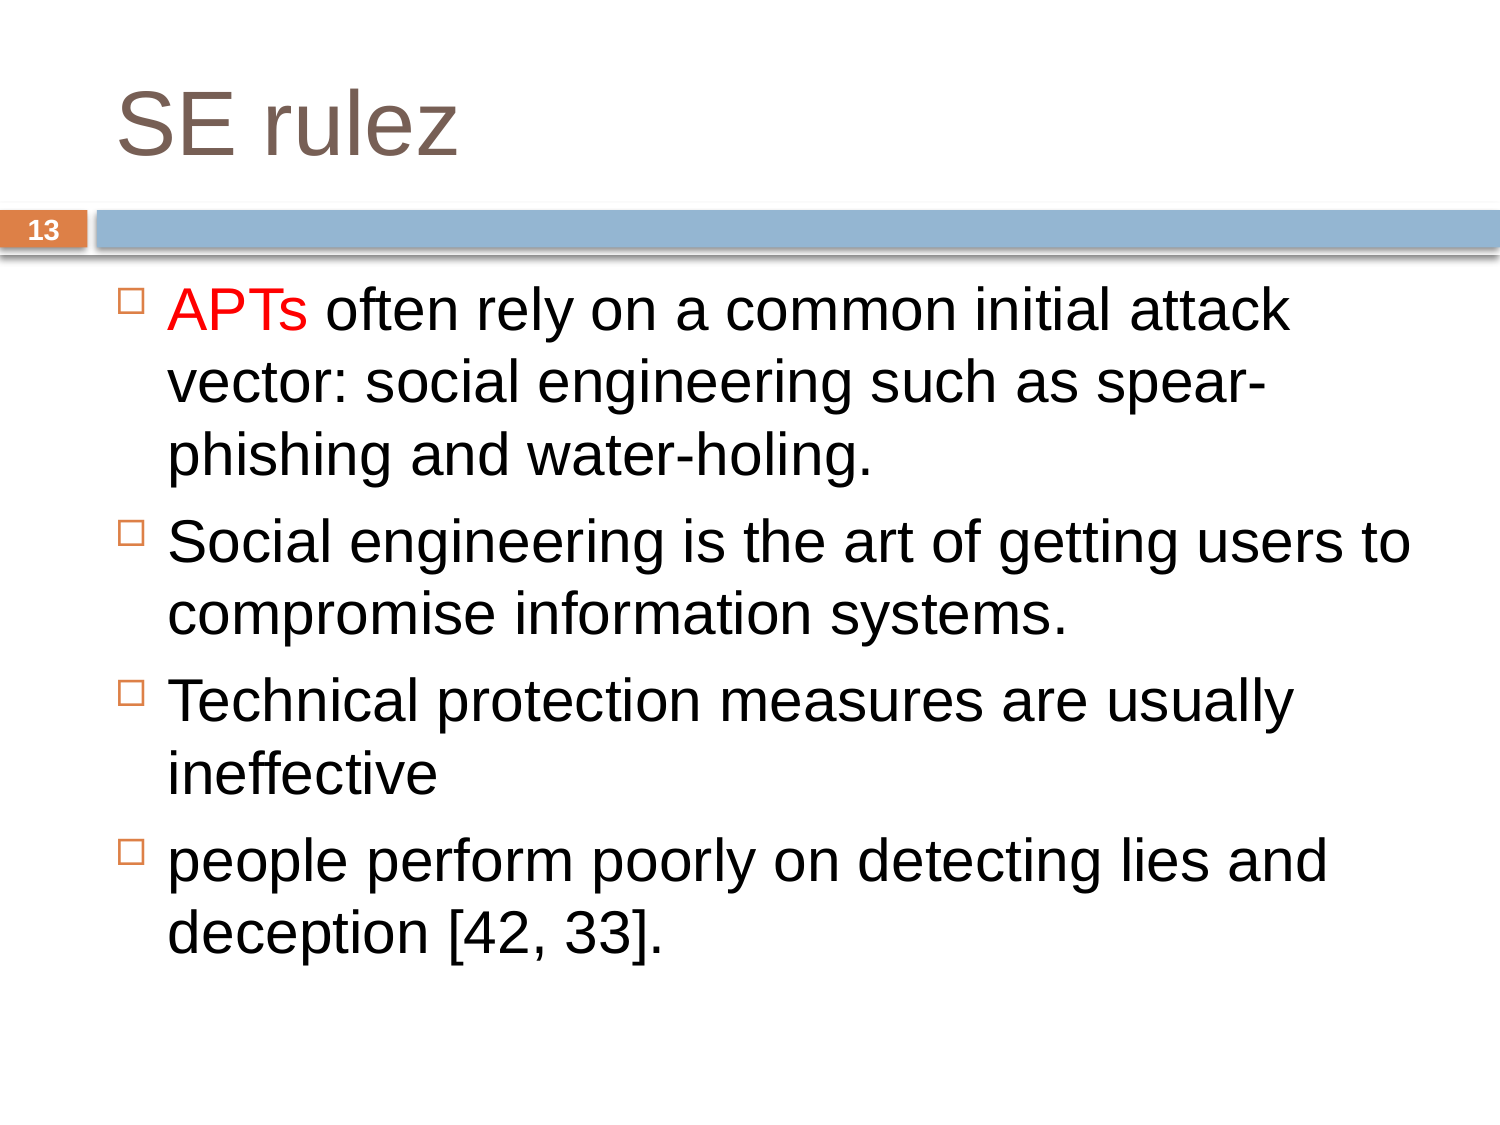

# SE rulez
13
APTs often rely on a common initial attack vector: social engineering such as spear-phishing and water-holing.
Social engineering is the art of getting users to compromise information systems.
Technical protection measures are usually ineffective
people perform poorly on detecting lies and deception [42, 33].